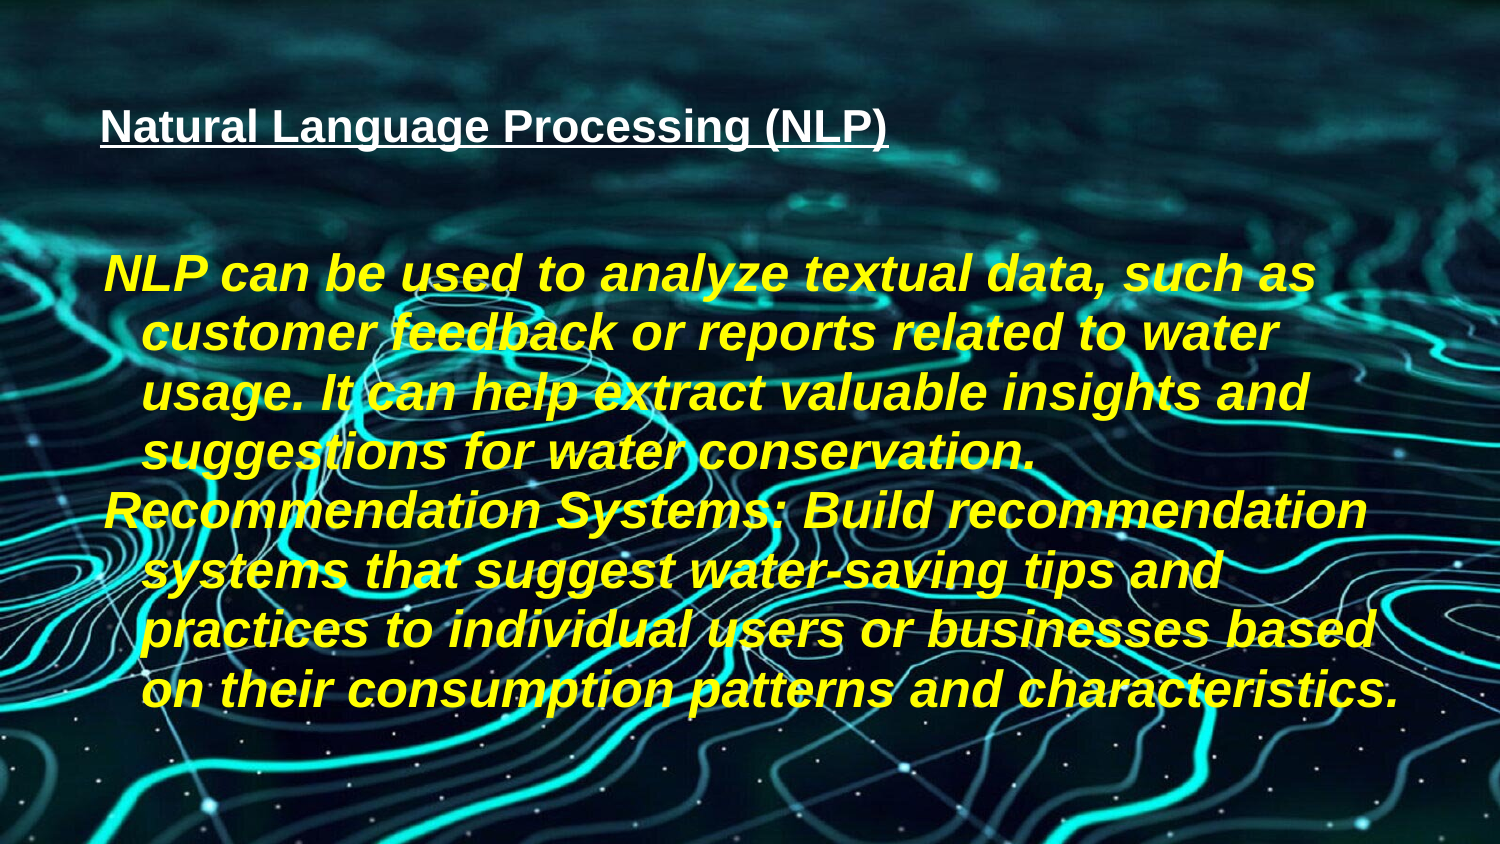

# Natural Language Processing (NLP)
NLP can be used to analyze textual data, such as customer feedback or reports related to water usage. It can help extract valuable insights and suggestions for water conservation.
Recommendation Systems: Build recommendation systems that suggest water-saving tips and practices to individual users or businesses based on their consumption patterns and characteristics.